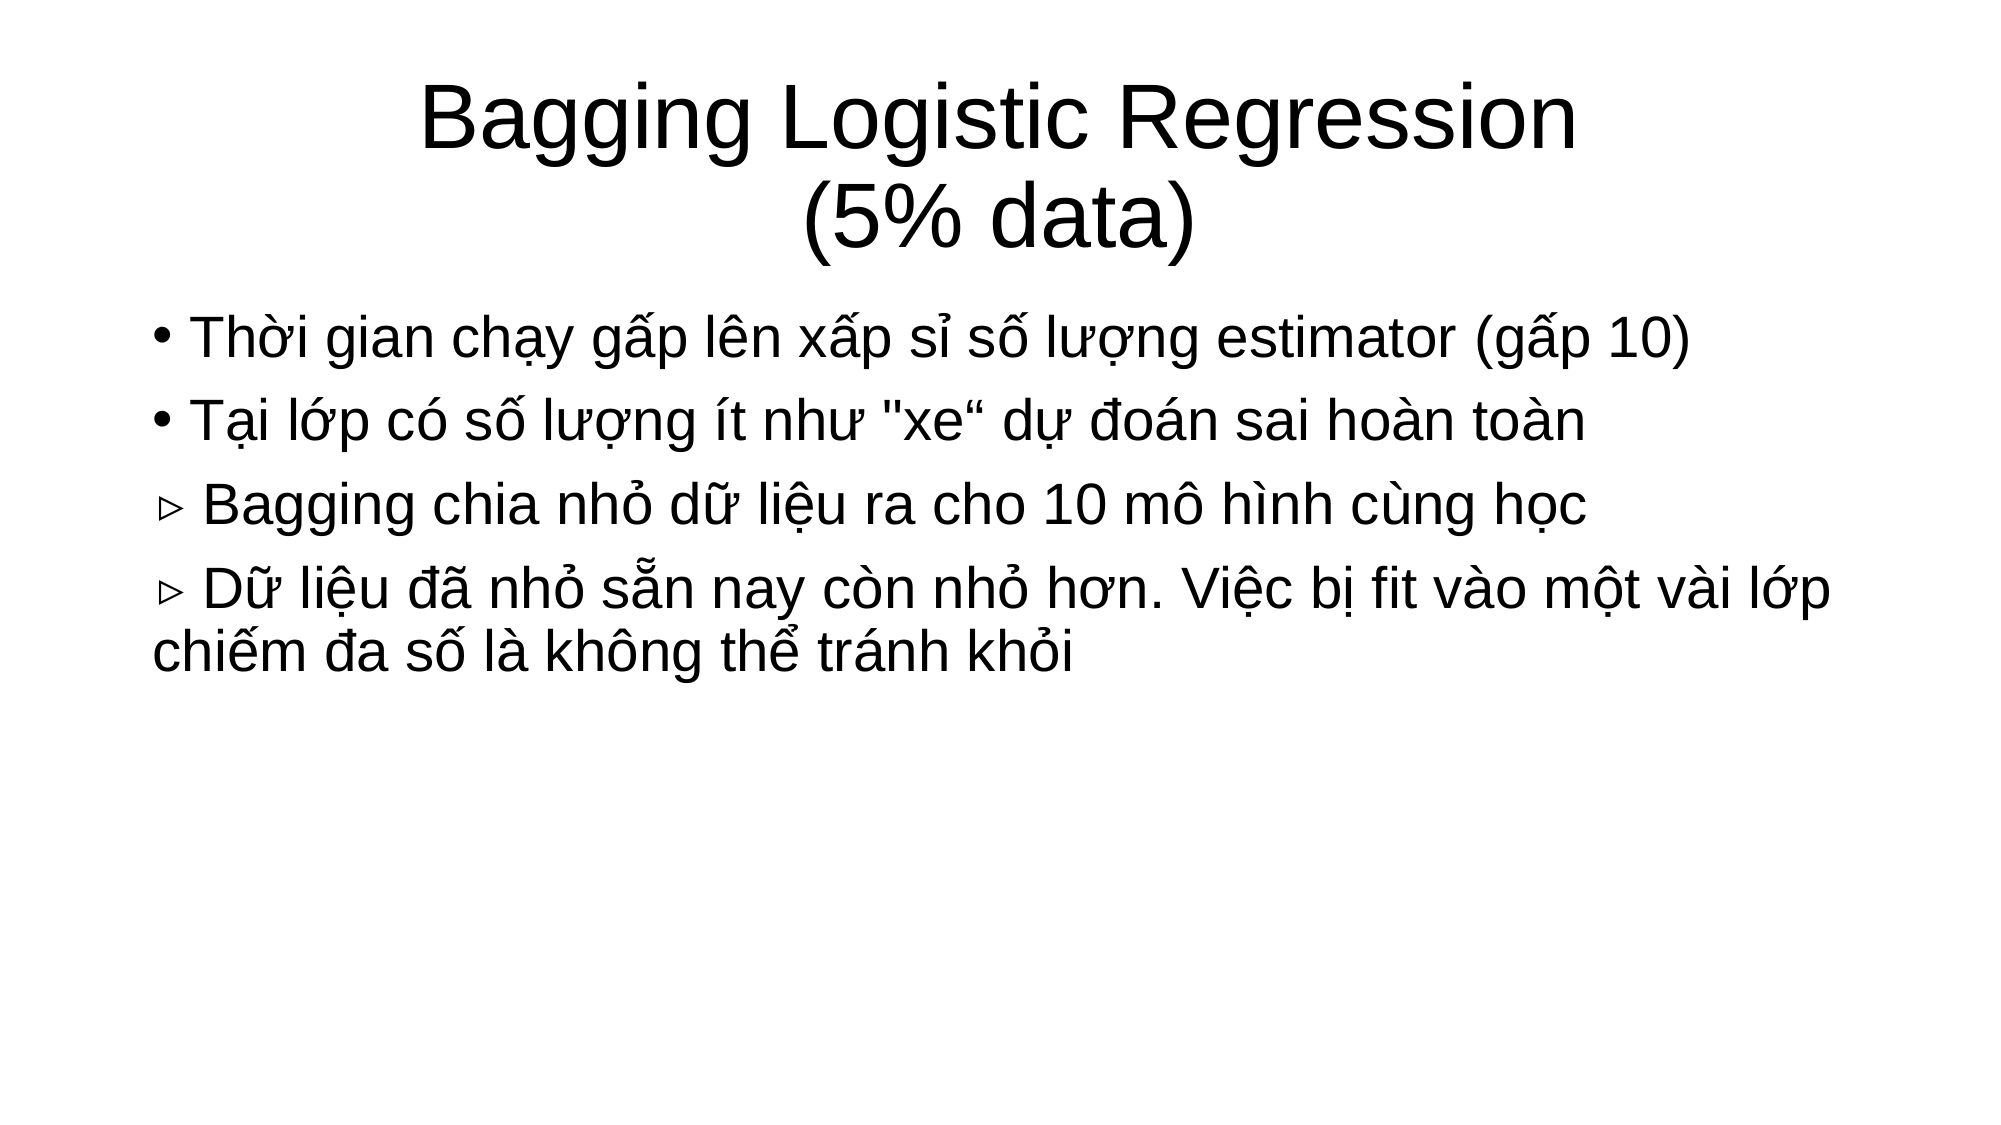

# Bagging Logistic Regression (5% data)
Thời gian chạy gấp lên xấp sỉ số lượng estimator (gấp 10)
Tại lớp có số lượng ít như "xe“ dự đoán sai hoàn toàn
▷ Bagging chia nhỏ dữ liệu ra cho 10 mô hình cùng học
▷ Dữ liệu đã nhỏ sẵn nay còn nhỏ hơn. Việc bị fit vào một vài lớp chiếm đa số là không thể tránh khỏi